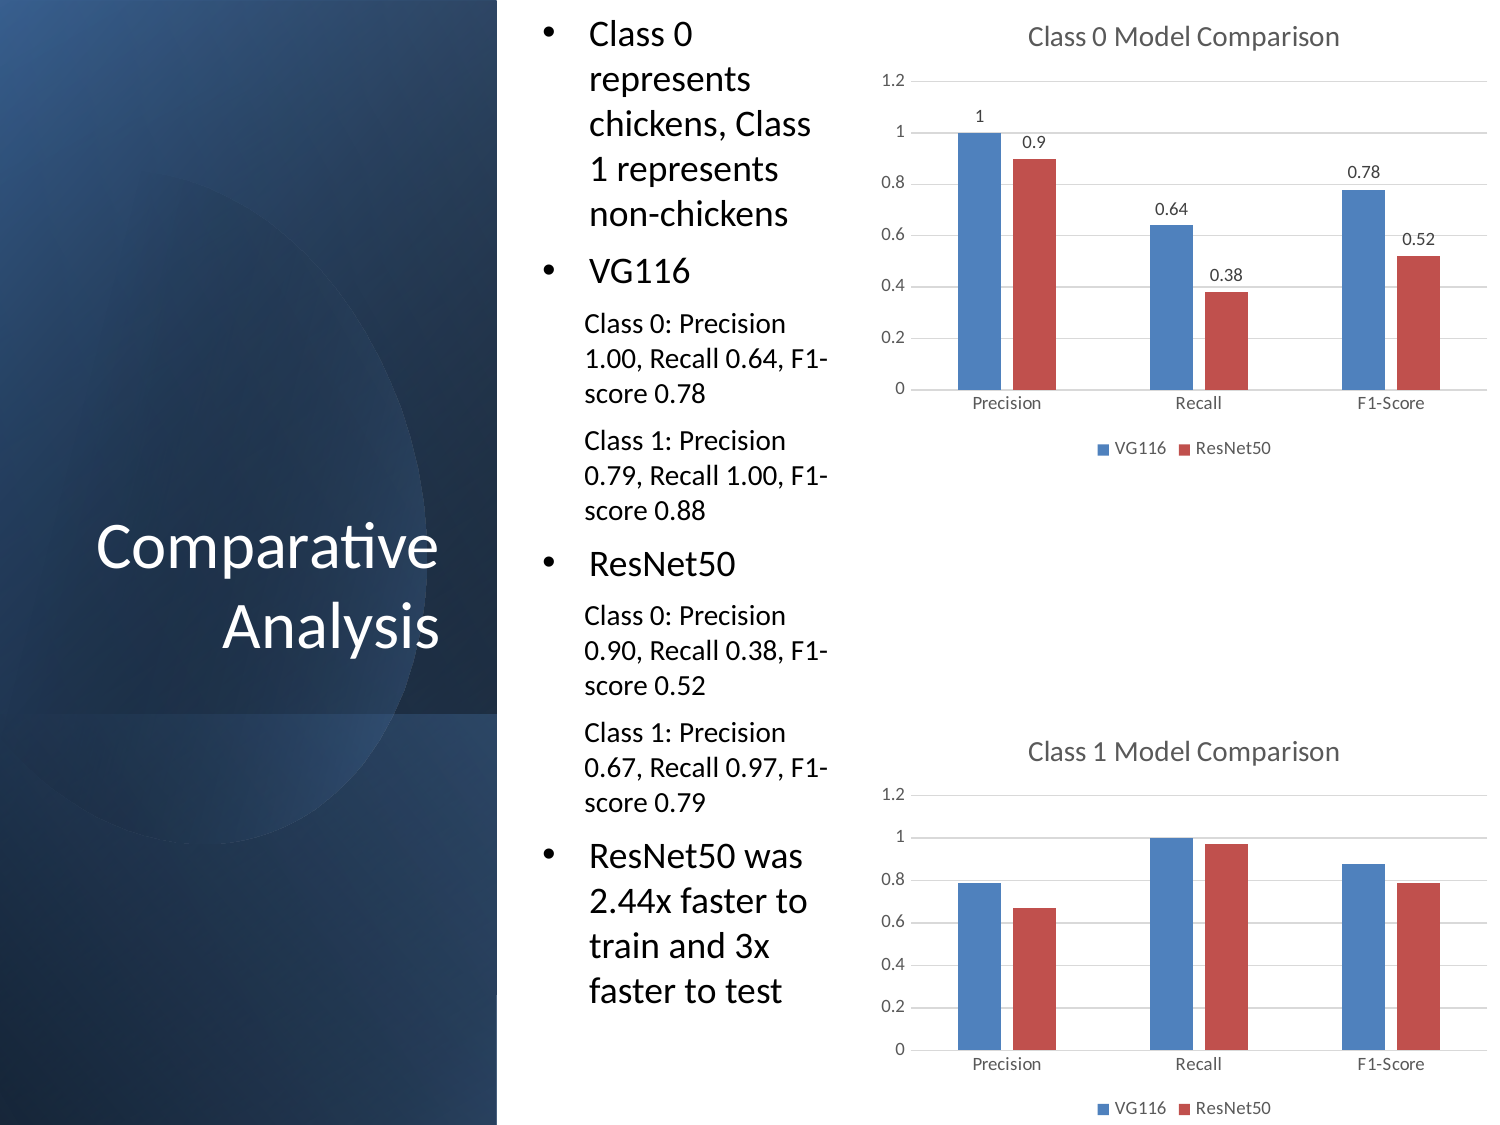

### Chart: Class 0 Model Comparison

| Category | VG116 | ResNet50 |
|---|---|---|
| Precision | 1.0 | 0.9 |
| Recall | 0.64 | 0.38 |
| F1-Score | 0.78 | 0.52 |
Class 0 represents chickens, Class 1 represents non-chickens
VG116
Class 0: Precision 1.00, Recall 0.64, F1-score 0.78
Class 1: Precision 0.79, Recall 1.00, F1-score 0.88
ResNet50
Class 0: Precision 0.90, Recall 0.38, F1-score 0.52
Class 1: Precision 0.67, Recall 0.97, F1-score 0.79
ResNet50 was 2.44x faster to train and 3x faster to test

# Comparative Analysis

### Chart: Class 1 Model Comparison

| Category | VG116 | ResNet50 |
|---|---|---|
| Precision | 0.79 | 0.67 |
| Recall | 1.0 | 0.97 |
| F1-Score | 0.88 | 0.79 |